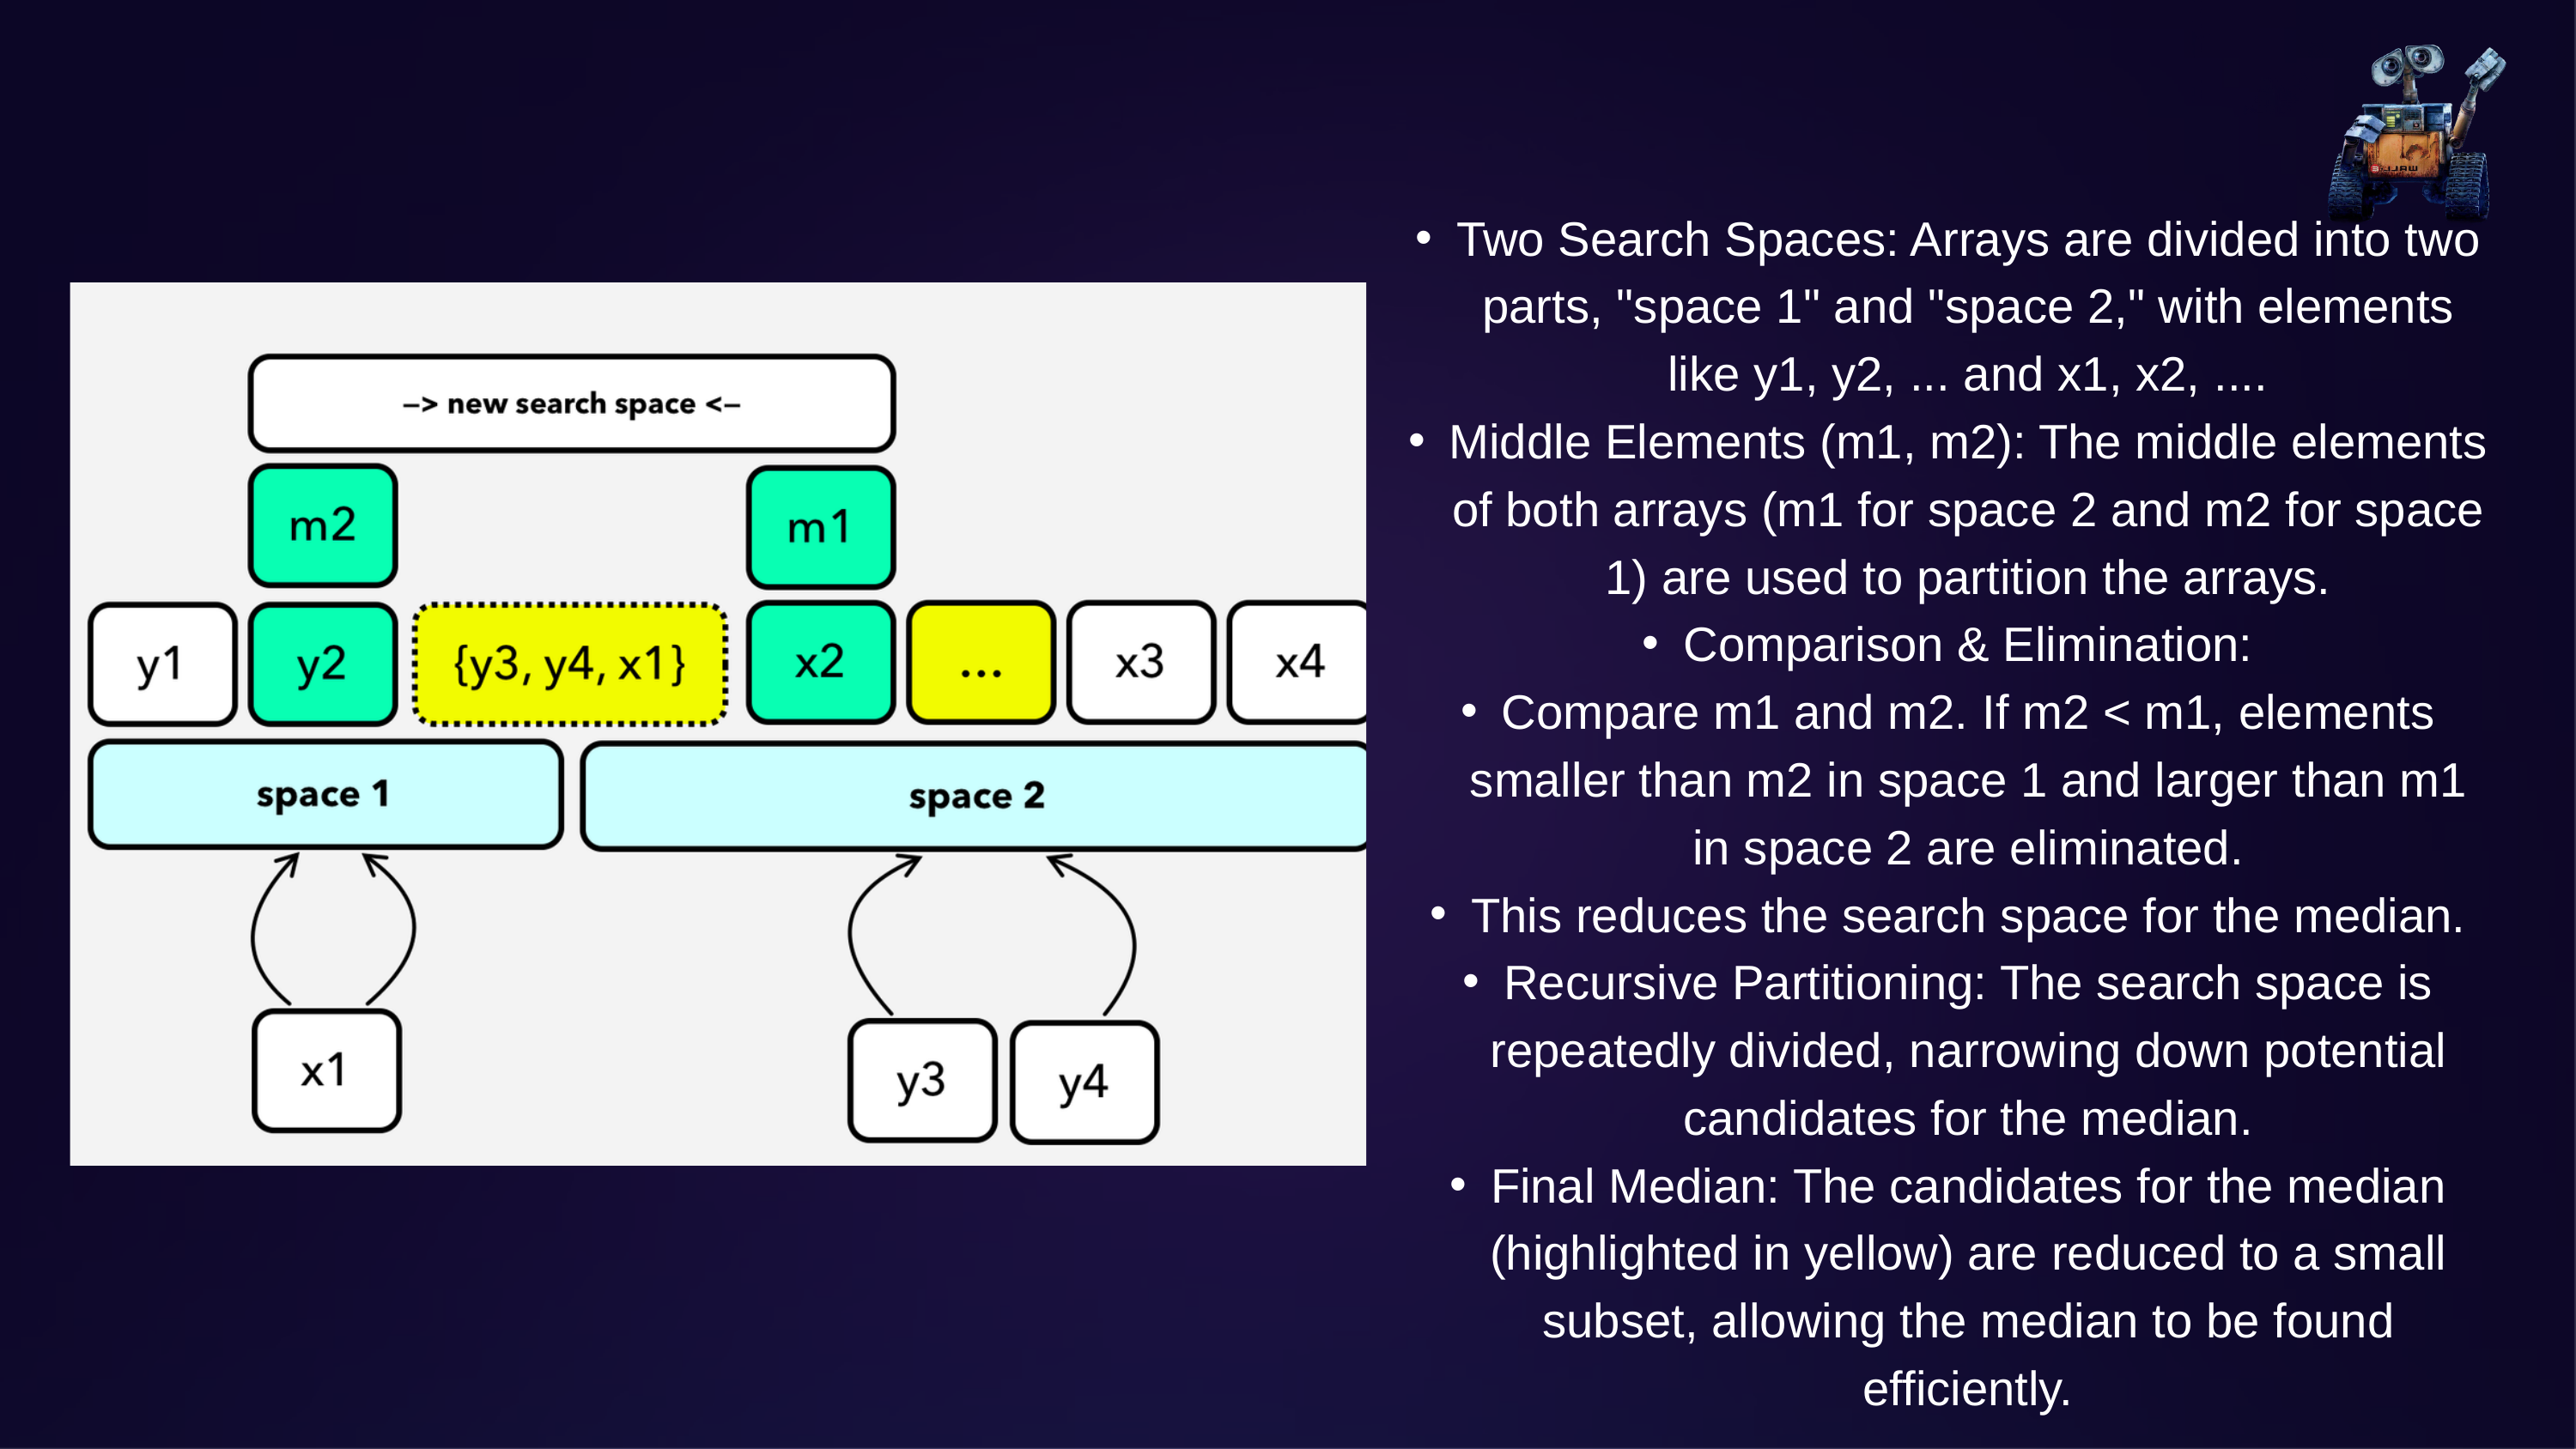

Two Search Spaces: Arrays are divided into two parts, "space 1" and "space 2," with elements like y1, y2, ... and x1, x2, ....
Middle Elements (m1, m2): The middle elements of both arrays (m1 for space 2 and m2 for space 1) are used to partition the arrays.
Comparison & Elimination:
Compare m1 and m2. If m2 < m1, elements smaller than m2 in space 1 and larger than m1 in space 2 are eliminated.
This reduces the search space for the median.
Recursive Partitioning: The search space is repeatedly divided, narrowing down potential candidates for the median.
Final Median: The candidates for the median (highlighted in yellow) are reduced to a small subset, allowing the median to be found efficiently.